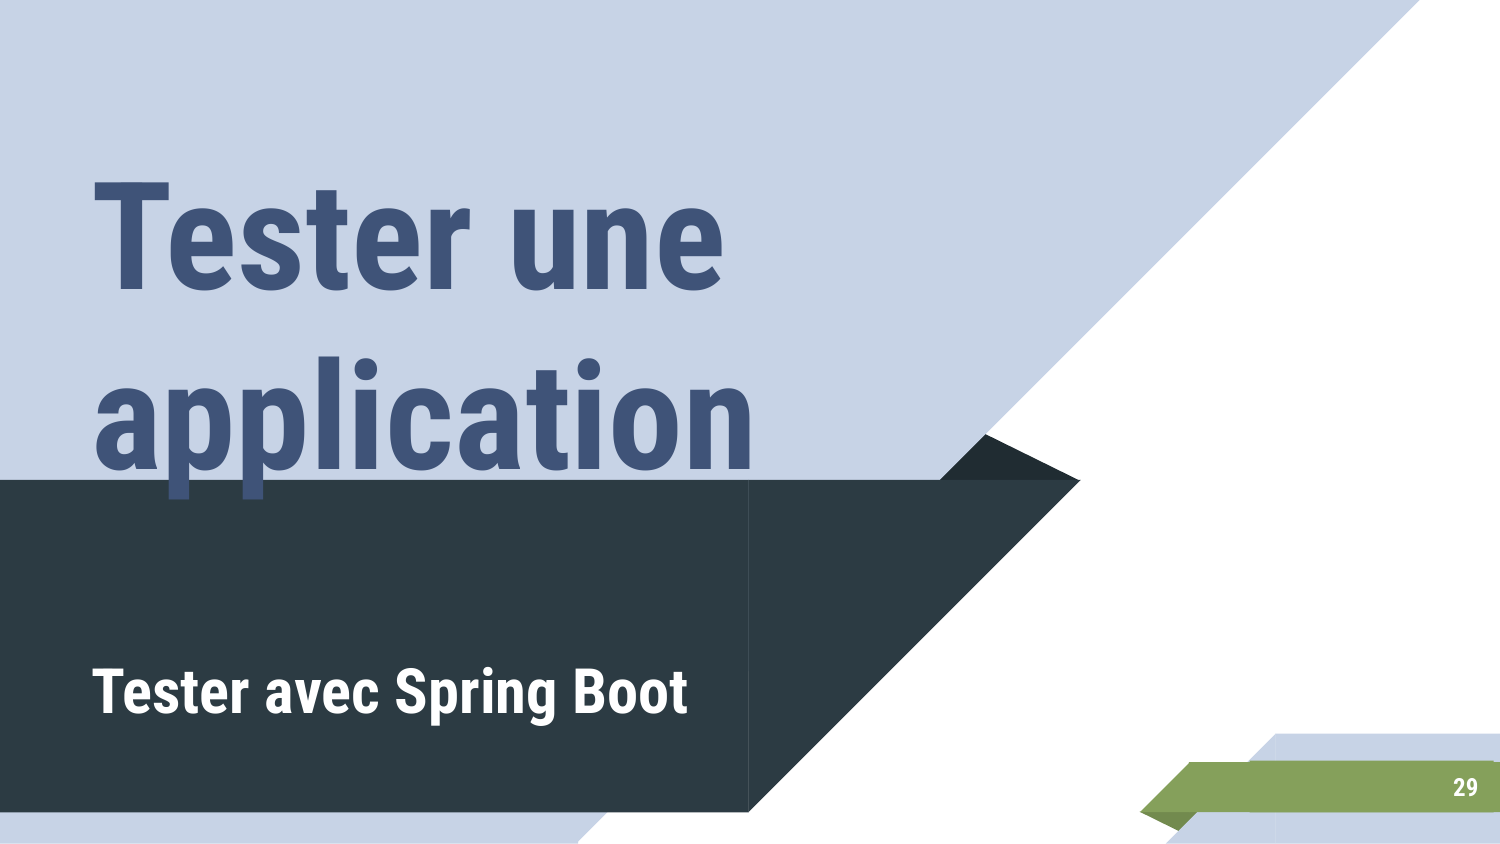

Tester une application
# Tester avec Spring Boot
29